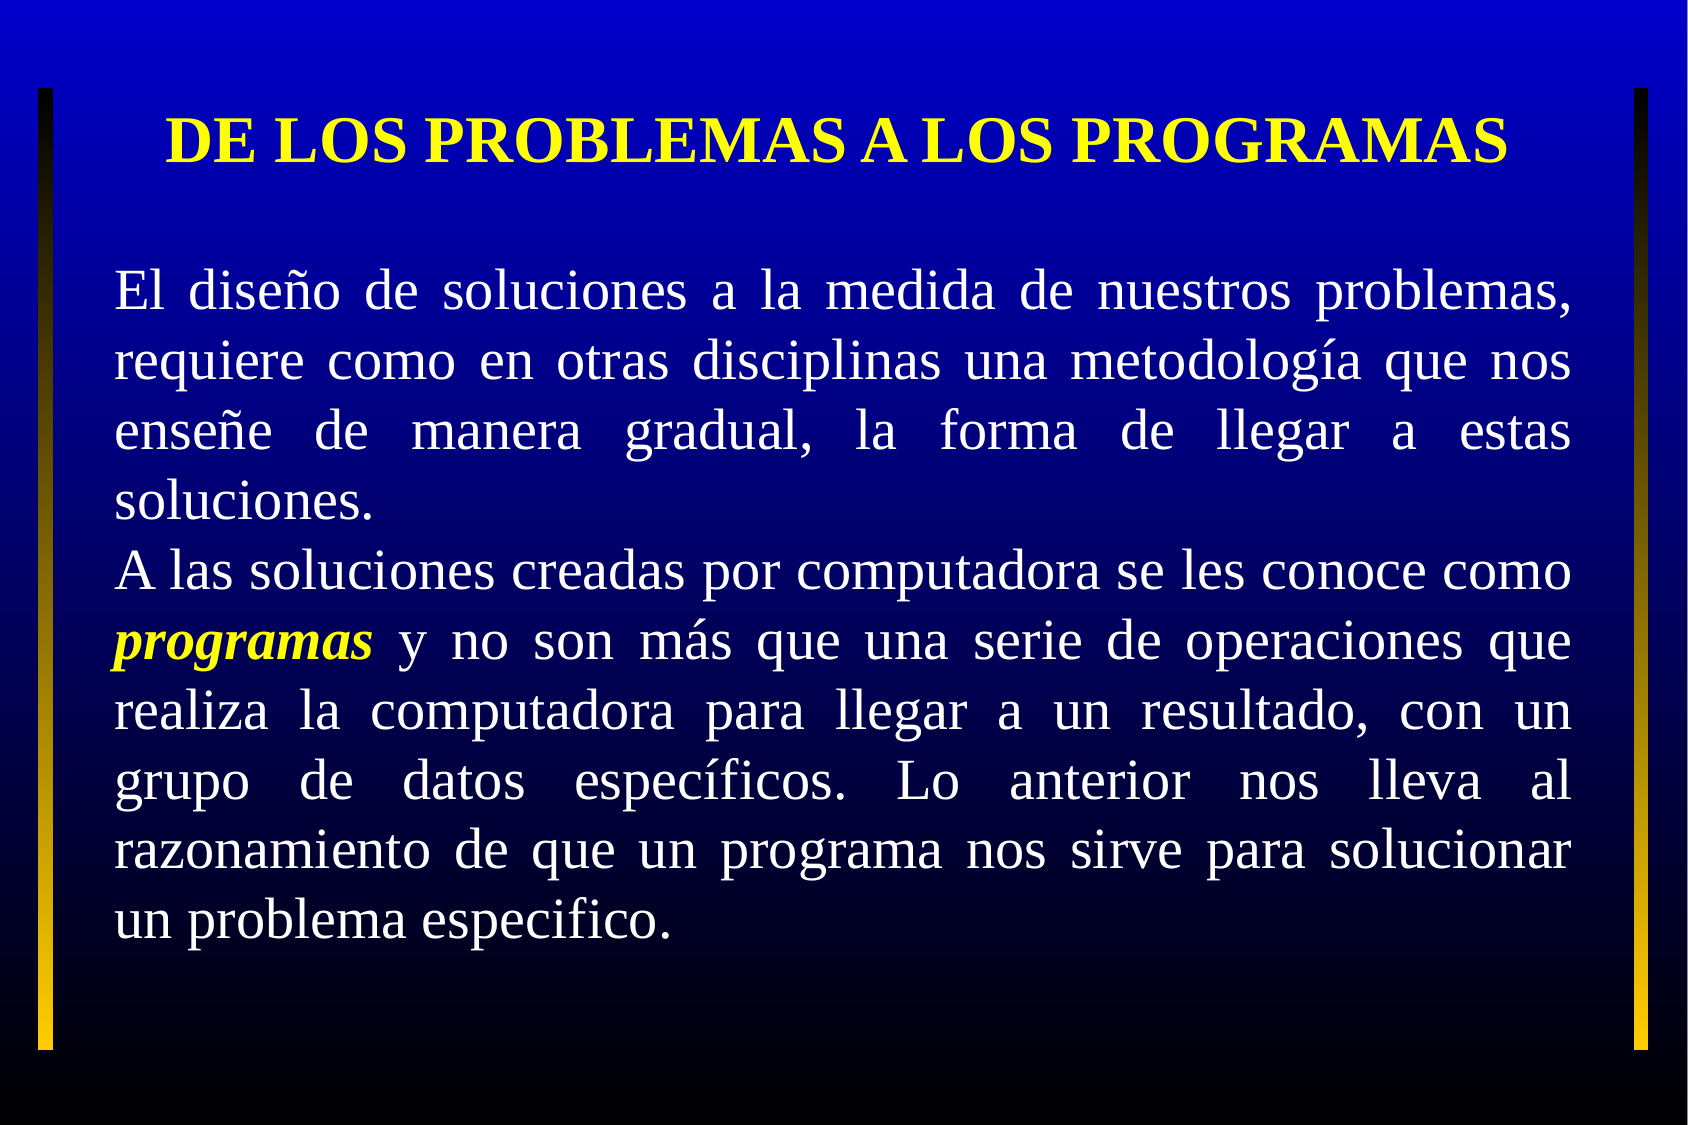

DE LOS PROBLEMAS A LOS PROGRAMAS
El diseño de soluciones a la medida de nuestros problemas, requiere como en otras disciplinas una metodología que nos enseñe de manera gradual, la forma de llegar a estas soluciones.
A las soluciones creadas por computadora se les conoce como programas y no son más que una serie de operaciones que realiza la computadora para llegar a un resultado, con un grupo de datos específicos. Lo anterior nos lleva al razonamiento de que un programa nos sirve para solucionar un problema especifico.